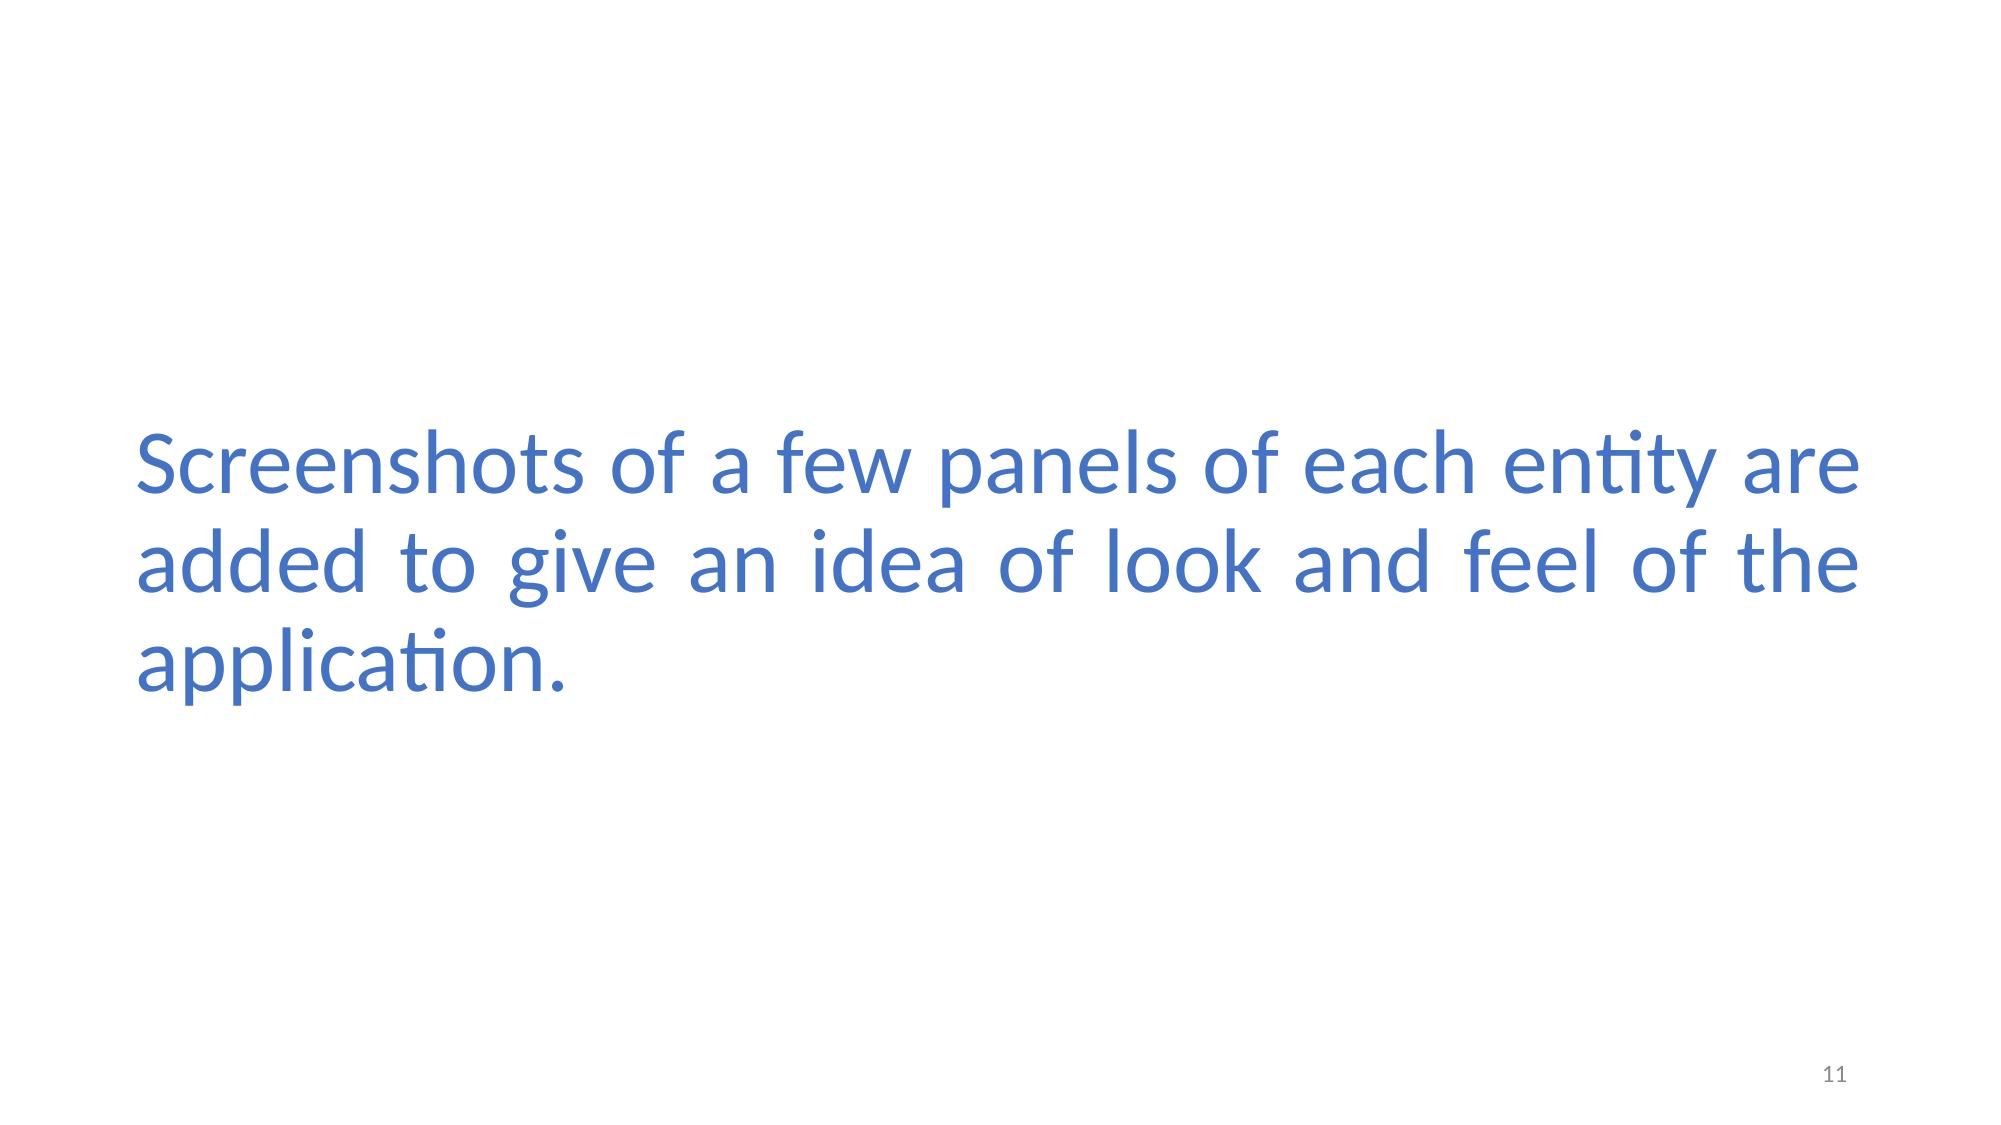

# Screenshots of a few panels of each entity are added to give an idea of look and feel of the application.
11